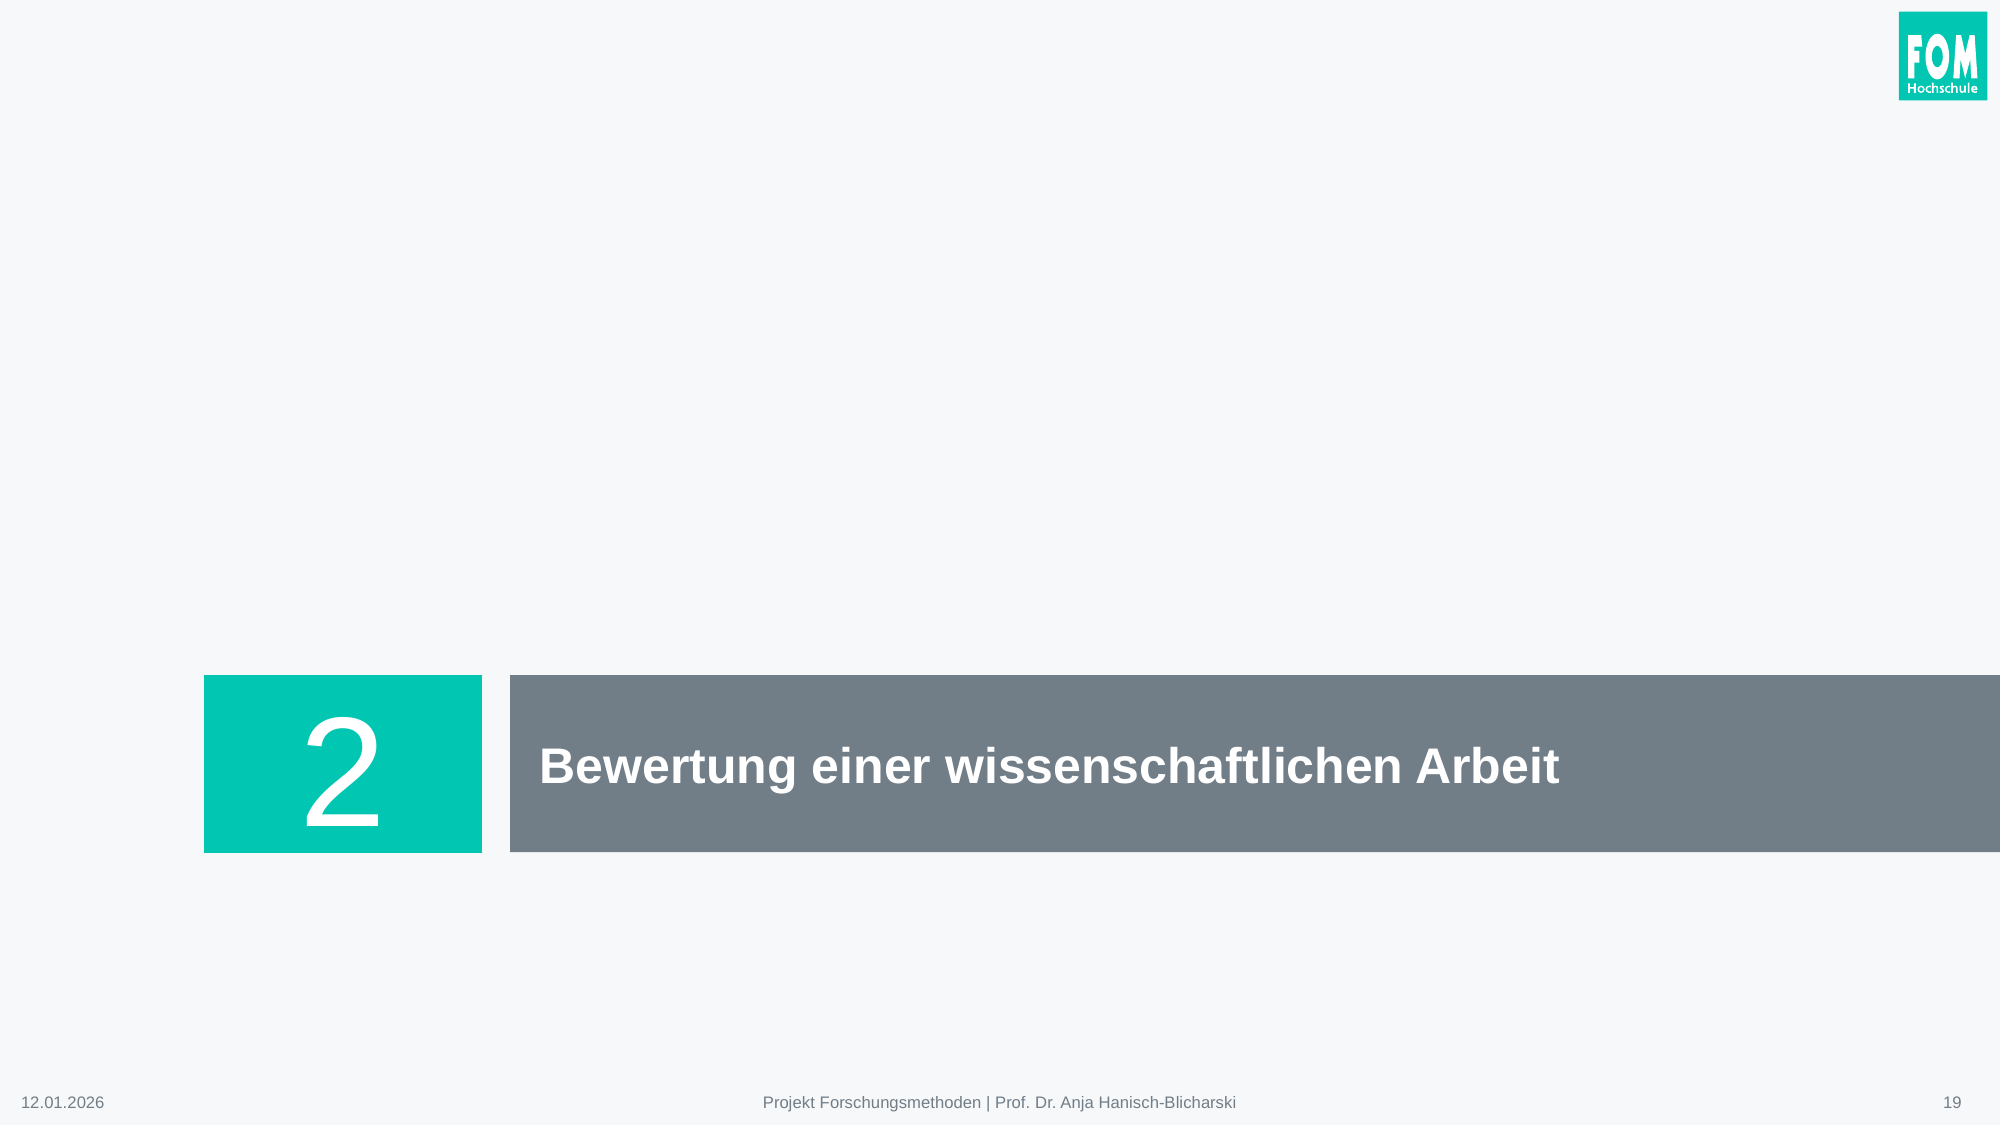

2
Bewertung einer wissenschaftlichen Arbeit
12.01.2026
Projekt Forschungsmethoden | Prof. Dr. Anja Hanisch-Blicharski
19